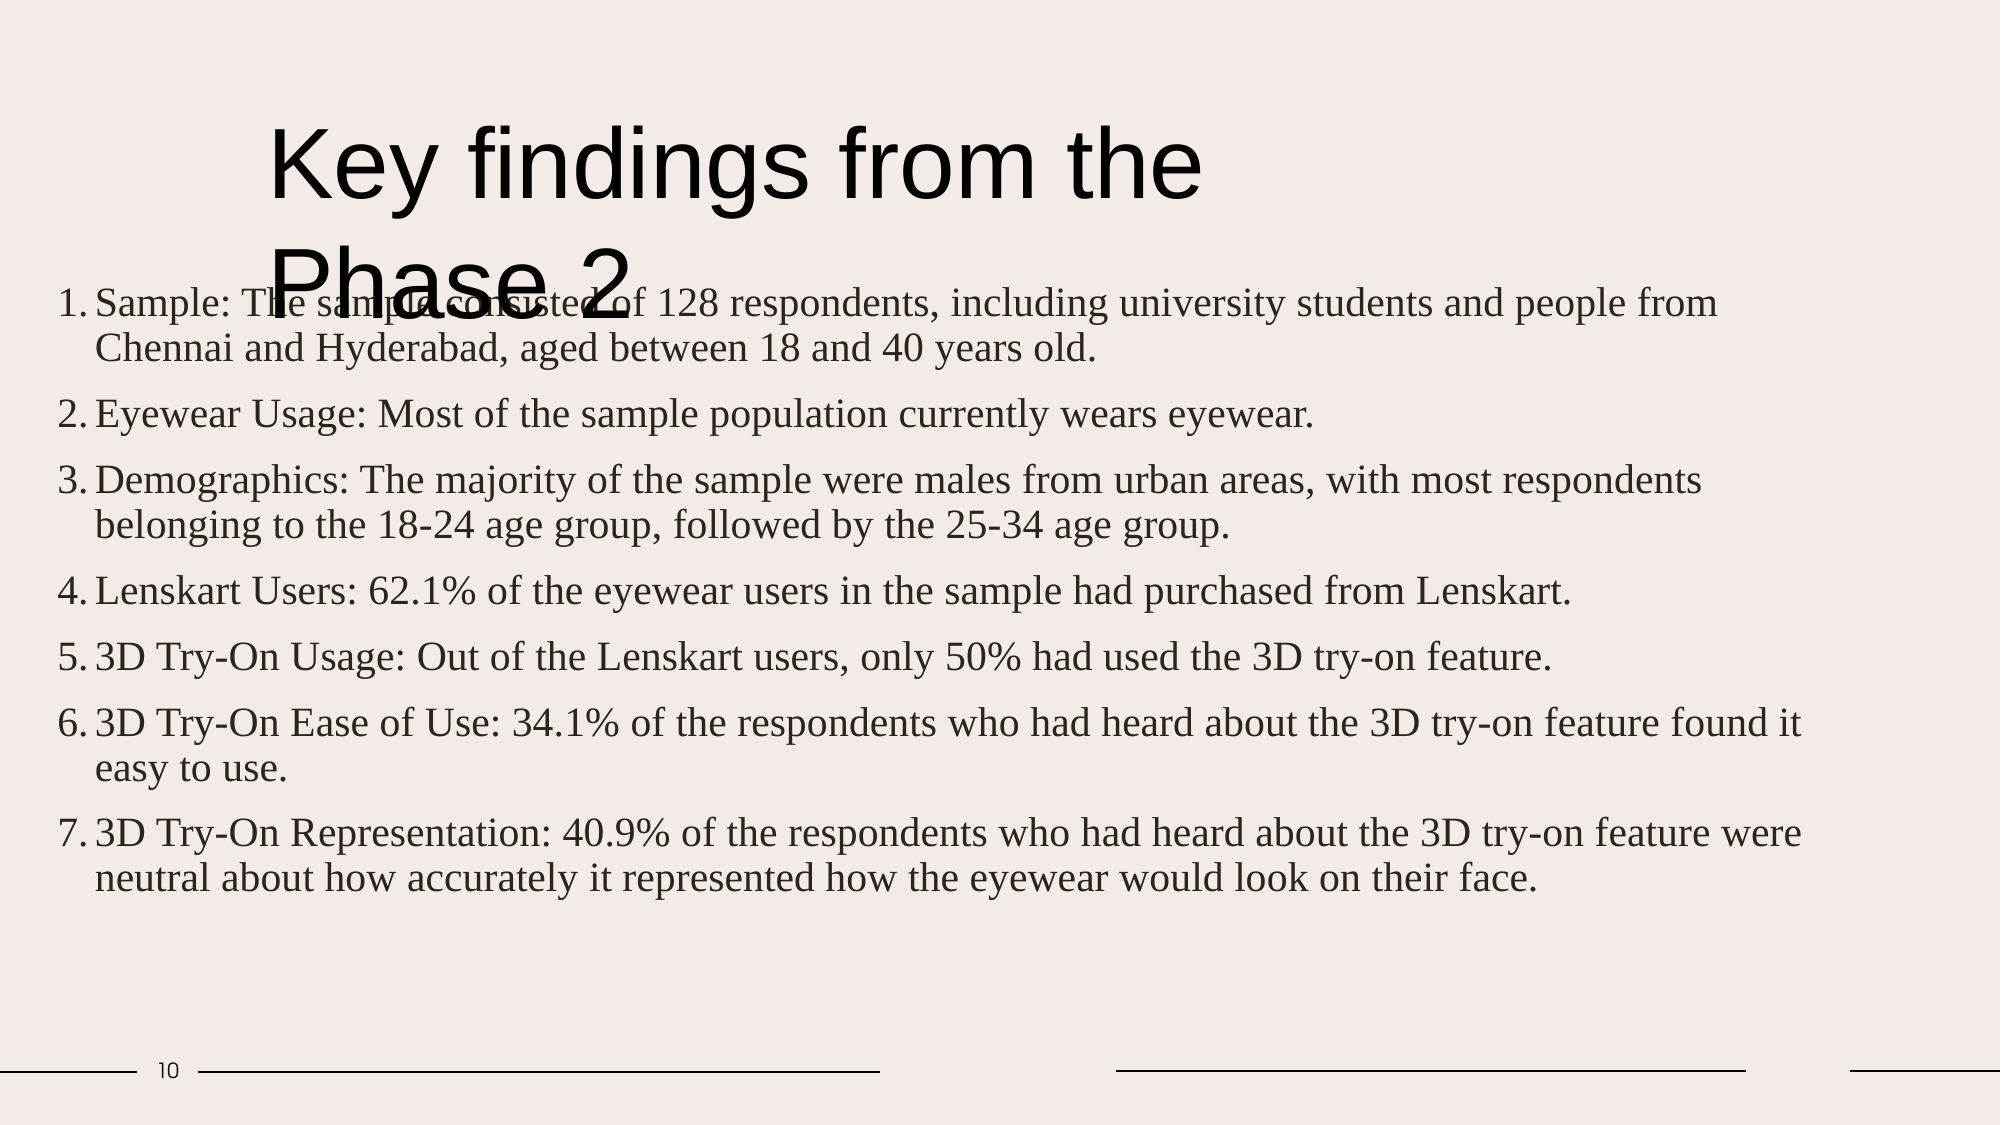

#
Key findings from the Phase 2
Sample: The sample consisted of 128 respondents, including university students and people from Chennai and Hyderabad, aged between 18 and 40 years old.
Eyewear Usage: Most of the sample population currently wears eyewear.
Demographics: The majority of the sample were males from urban areas, with most respondents belonging to the 18-24 age group, followed by the 25-34 age group.
Lenskart Users: 62.1% of the eyewear users in the sample had purchased from Lenskart.
3D Try-On Usage: Out of the Lenskart users, only 50% had used the 3D try-on feature.
3D Try-On Ease of Use: 34.1% of the respondents who had heard about the 3D try-on feature found it easy to use.
3D Try-On Representation: 40.9% of the respondents who had heard about the 3D try-on feature were neutral about how accurately it represented how the eyewear would look on their face.

10